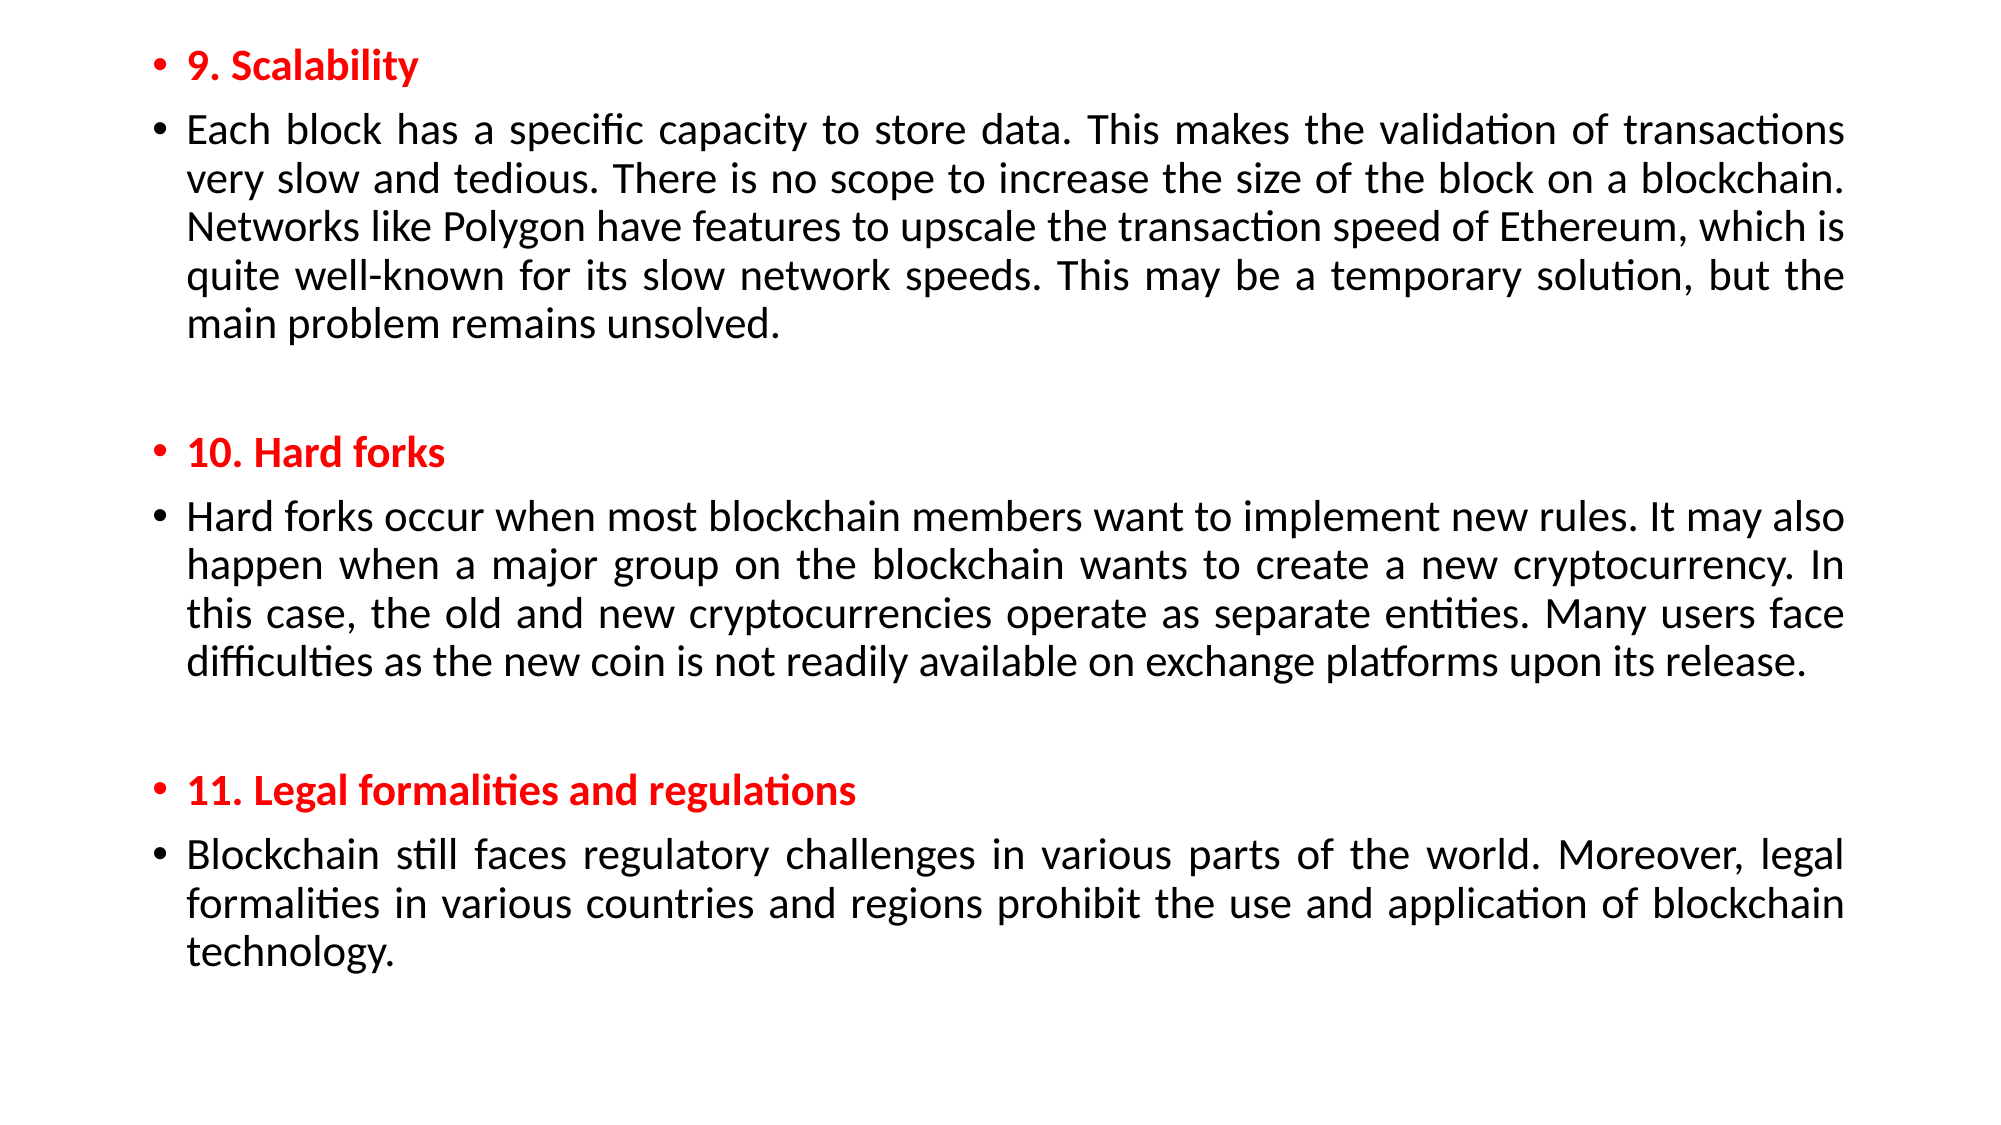

9. Scalability
Each block has a specific capacity to store data. This makes the validation of transactions very slow and tedious. There is no scope to increase the size of the block on a blockchain. Networks like Polygon have features to upscale the transaction speed of Ethereum, which is quite well-known for its slow network speeds. This may be a temporary solution, but the main problem remains unsolved.

10. Hard forks
Hard forks occur when most blockchain members want to implement new rules. It may also happen when a major group on the blockchain wants to create a new cryptocurrency. In this case, the old and new cryptocurrencies operate as separate entities. Many users face difficulties as the new coin is not readily available on exchange platforms upon its release.

11. Legal formalities and regulations
Blockchain still faces regulatory challenges in various parts of the world. Moreover, legal formalities in various countries and regions prohibit the use and application of blockchain technology.